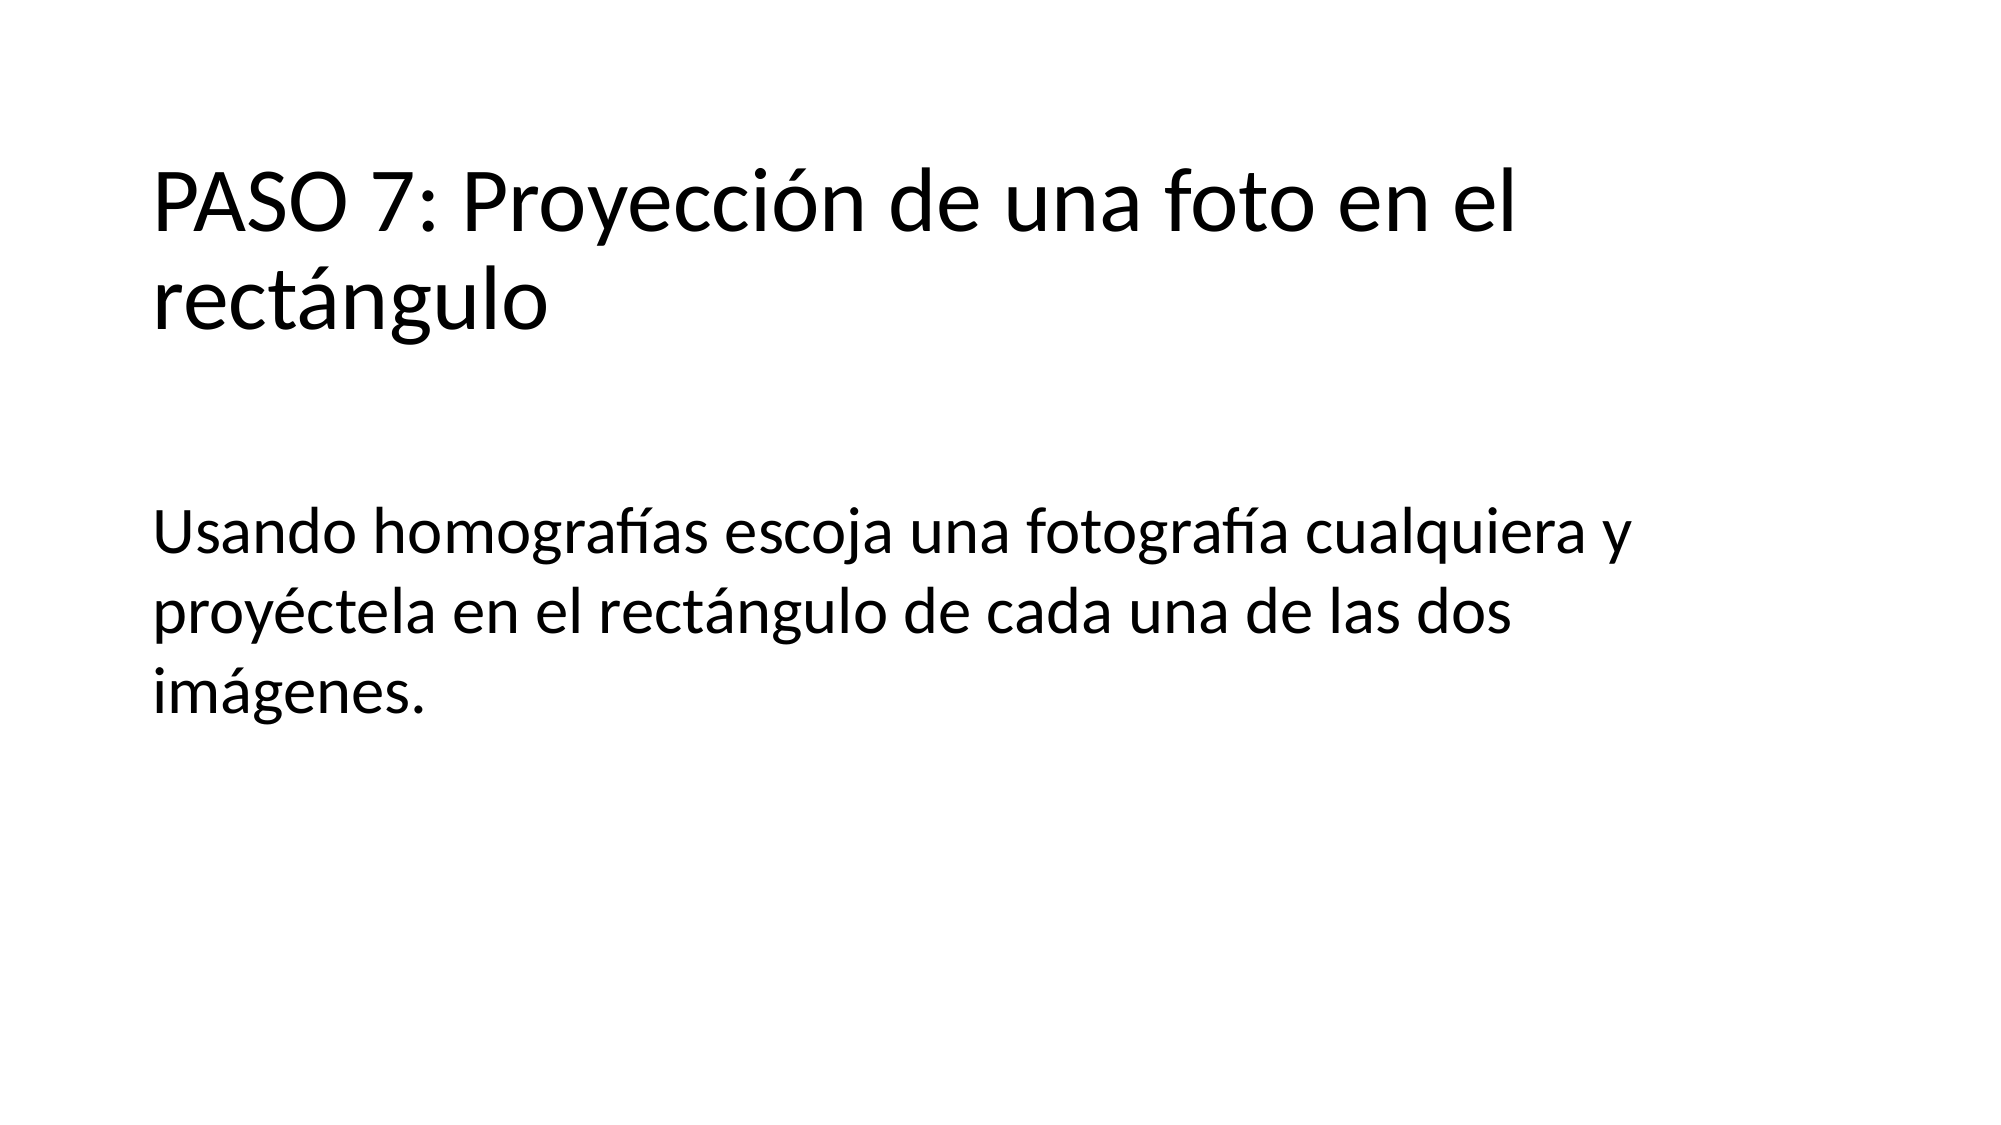

# PASO 7: Proyección de una foto en el rectángulo
Usando homografías escoja una fotografía cualquiera y proyéctela en el rectángulo de cada una de las dos imágenes.